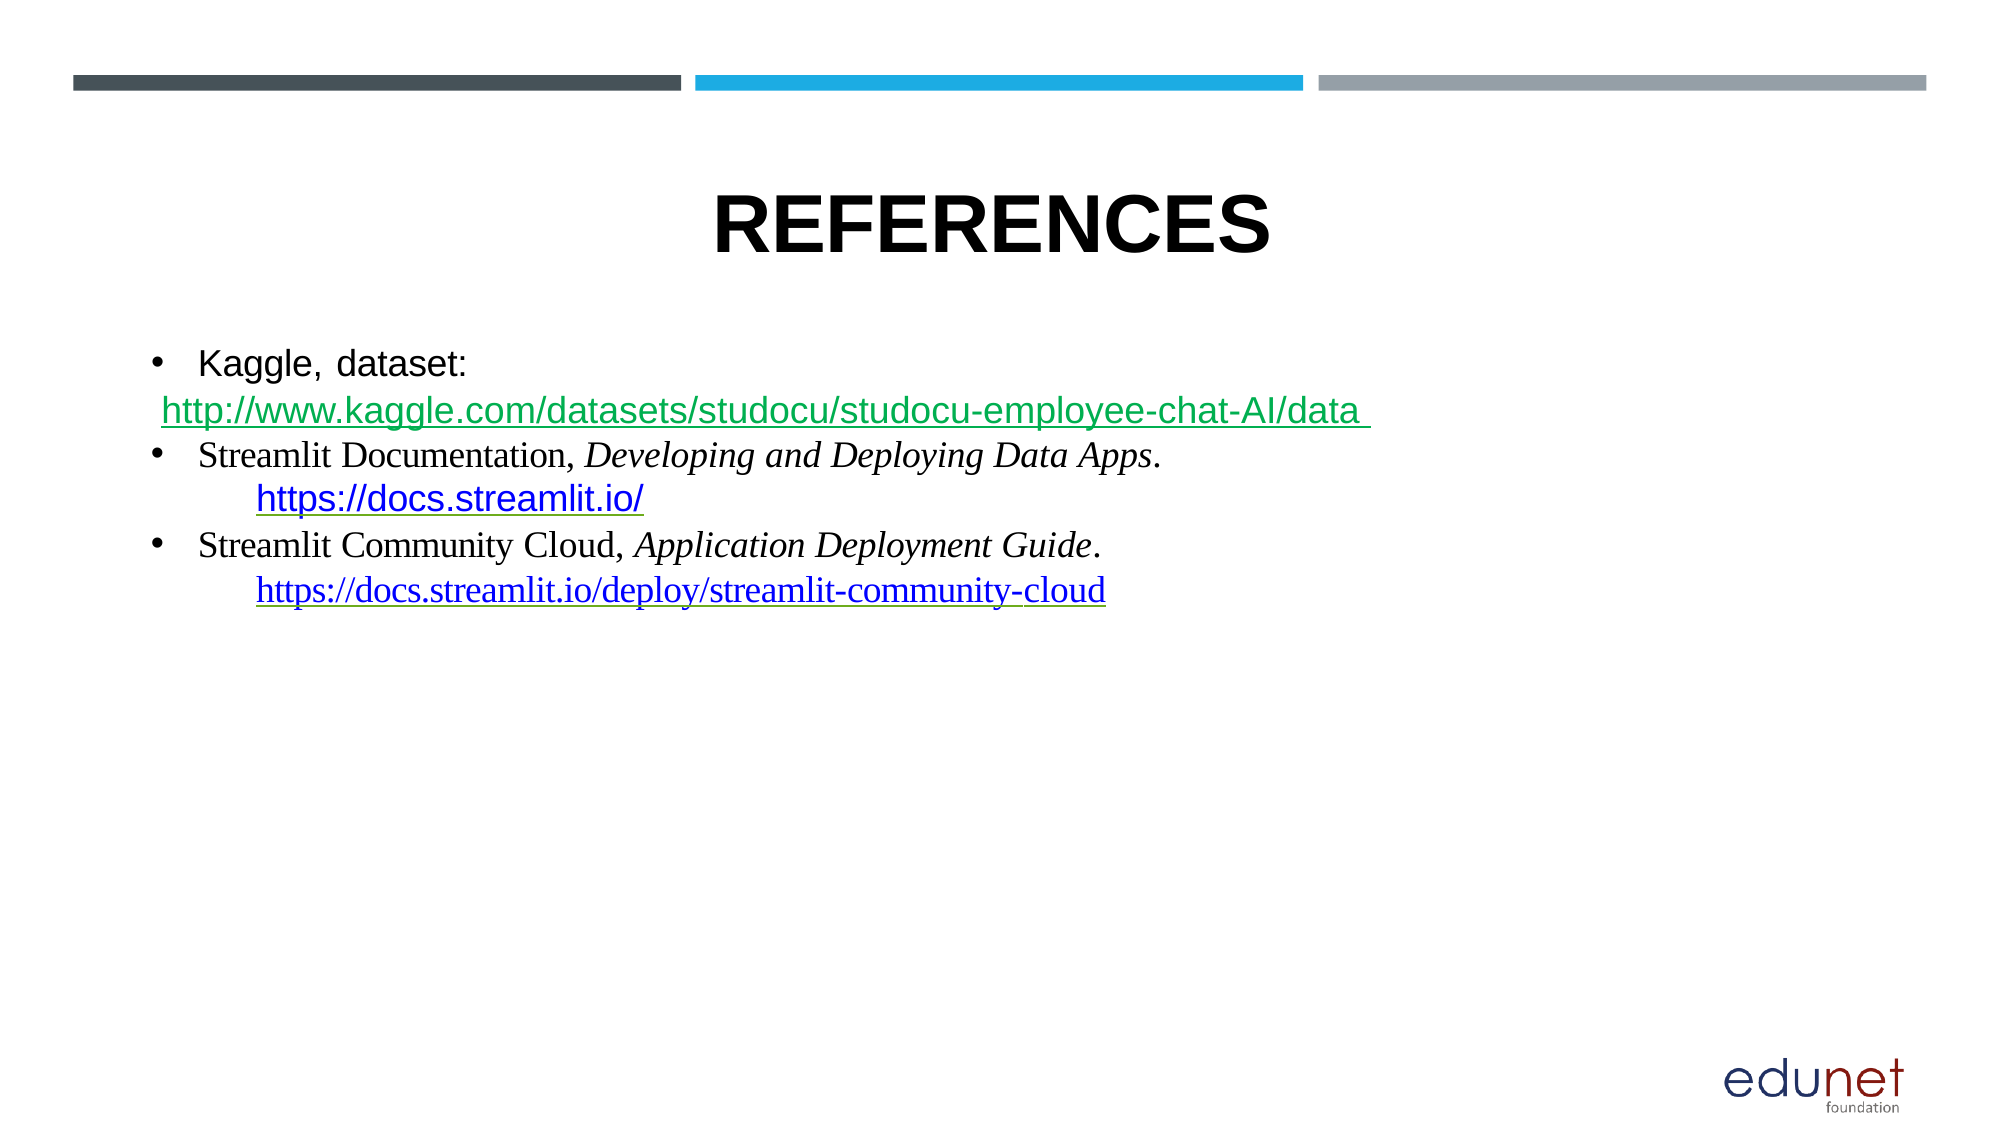

# REFERENCES
Kaggle, dataset:
 http://www.kaggle.com/datasets/studocu/studocu-employee-chat-AI/data
Streamlit Documentation, Developing and Deploying Data Apps. 	https://docs.streamlit.io/
Streamlit Community Cloud, Application Deployment Guide. 	https://docs.streamlit.io/deploy/streamlit-community-cloud